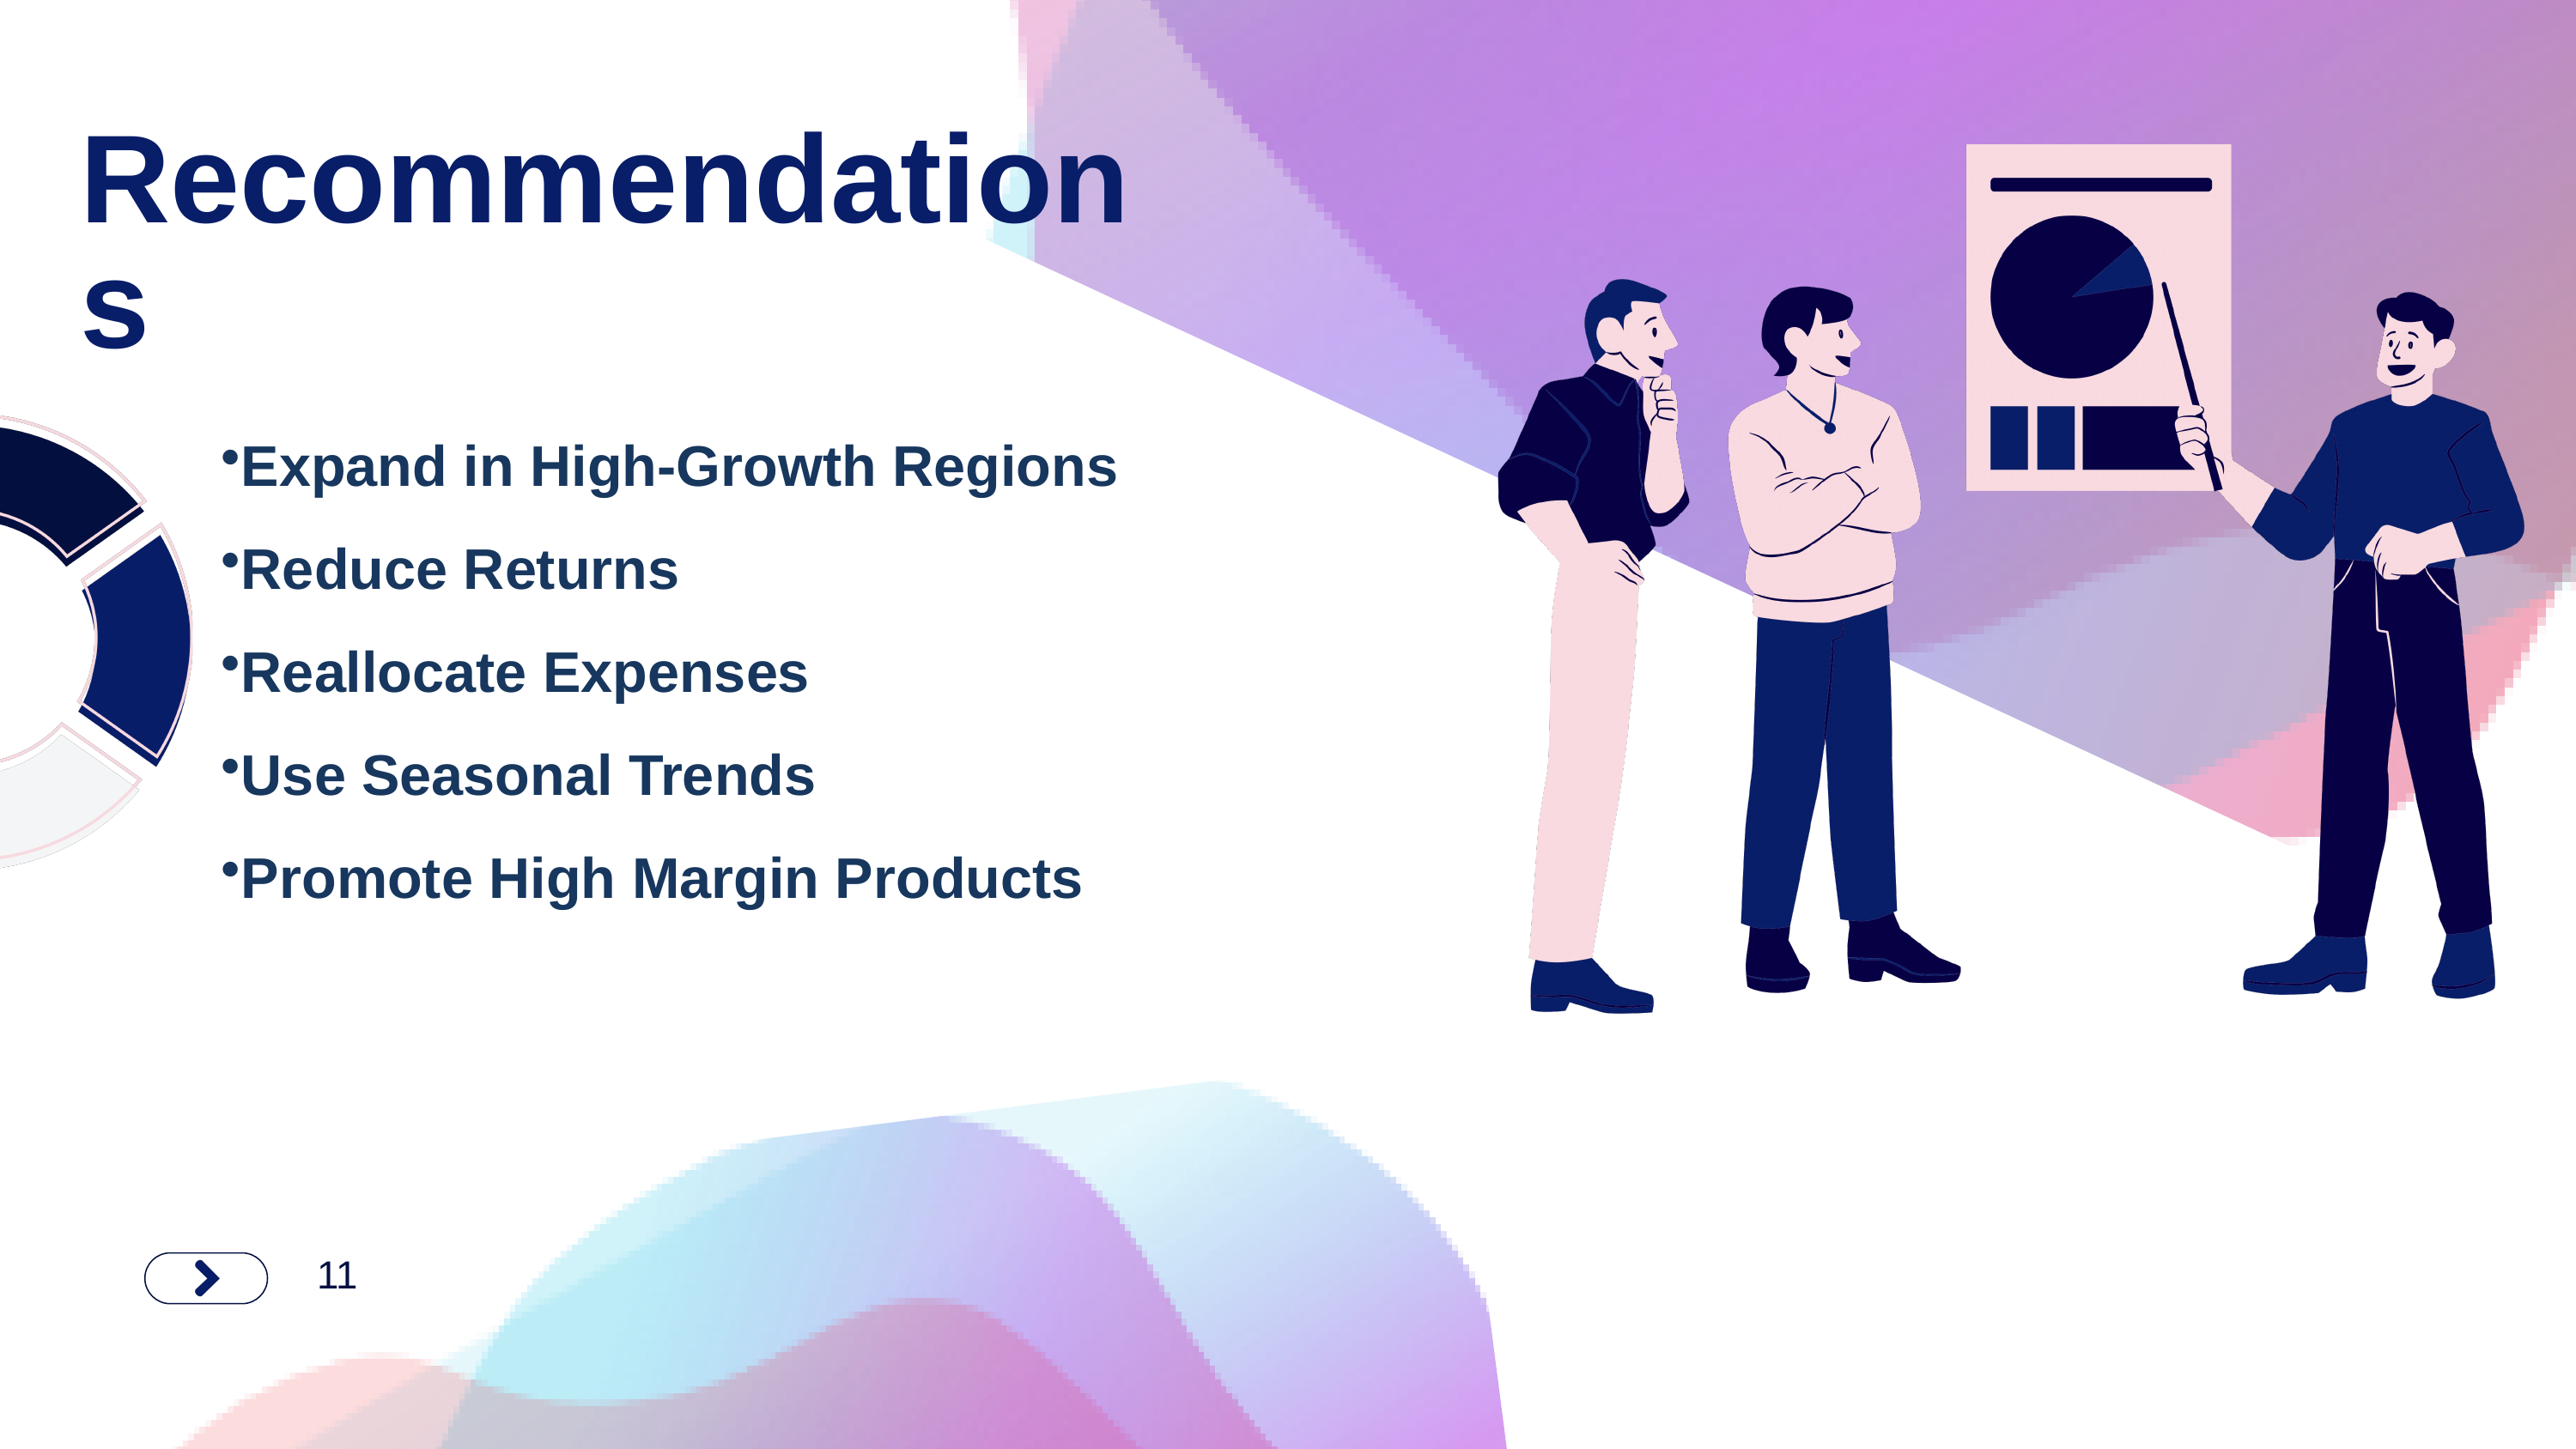

Recommendations

Expand in High-Growth Regions
Reduce Returns
Reallocate Expenses
Use Seasonal Trends
Promote High Margin Products

11